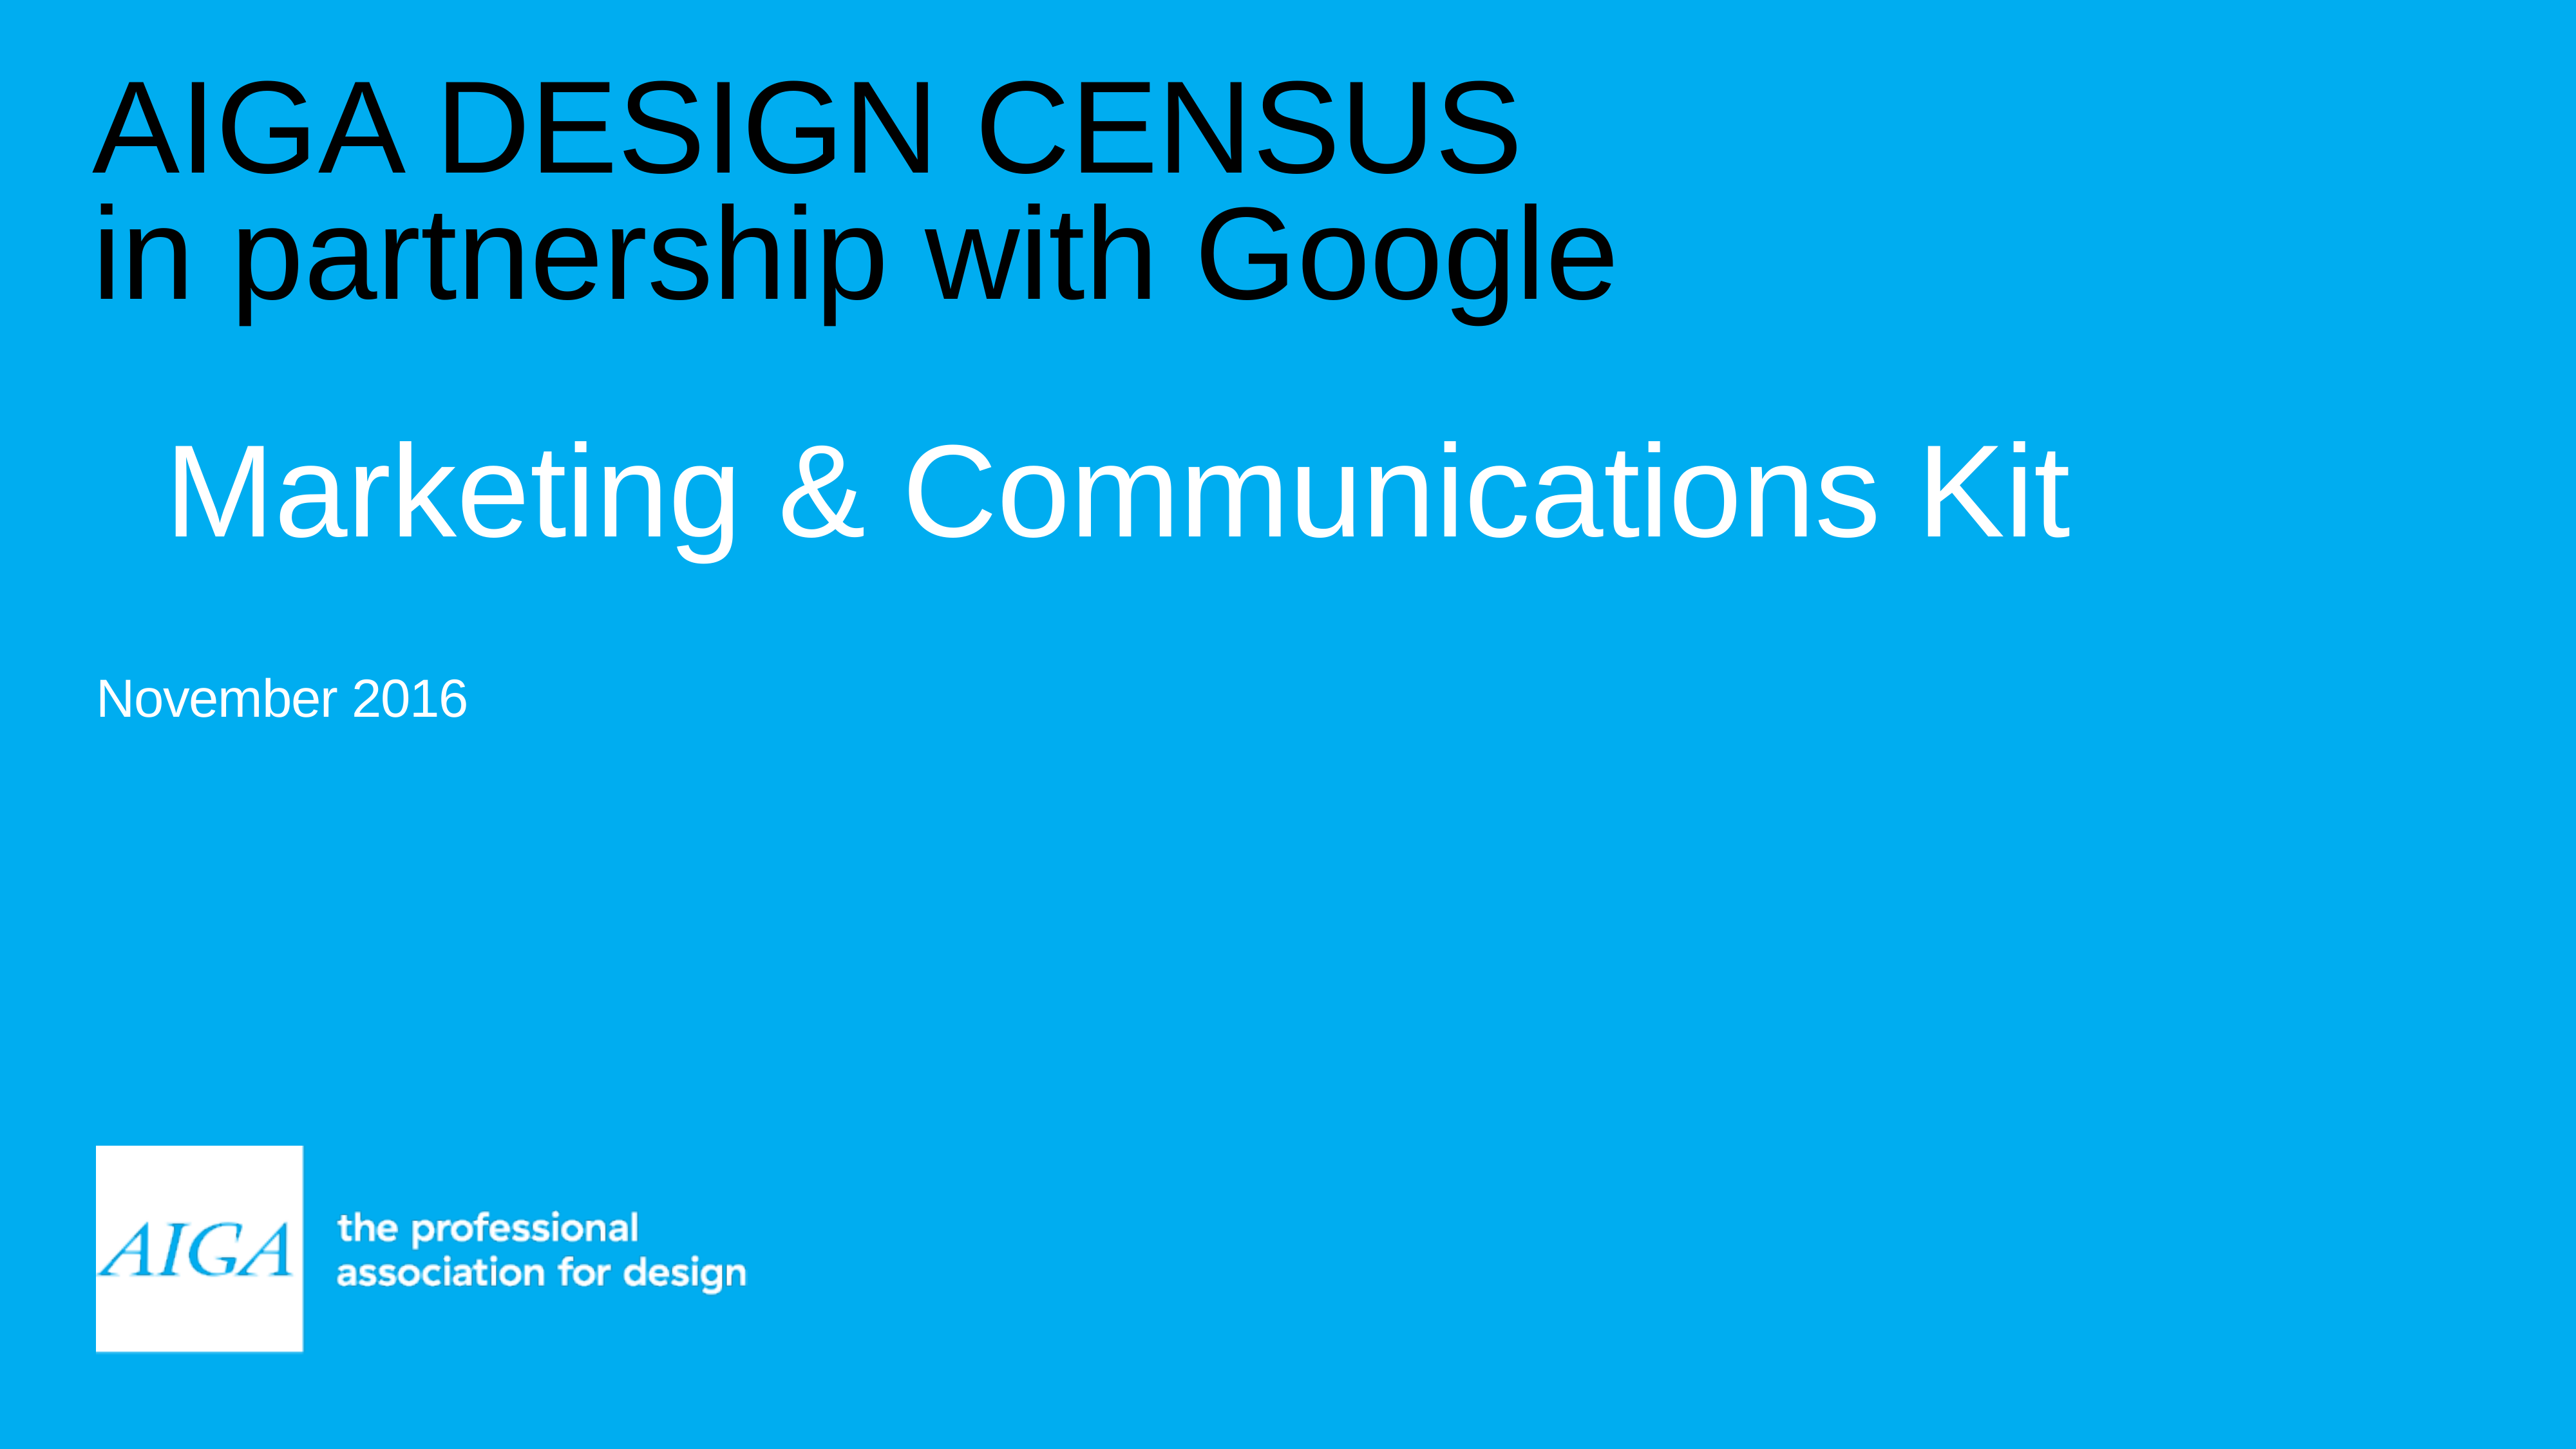

AIGA DESIGN CENSUS
in partnership with Google
Marketing & Communications Kit
November 2016